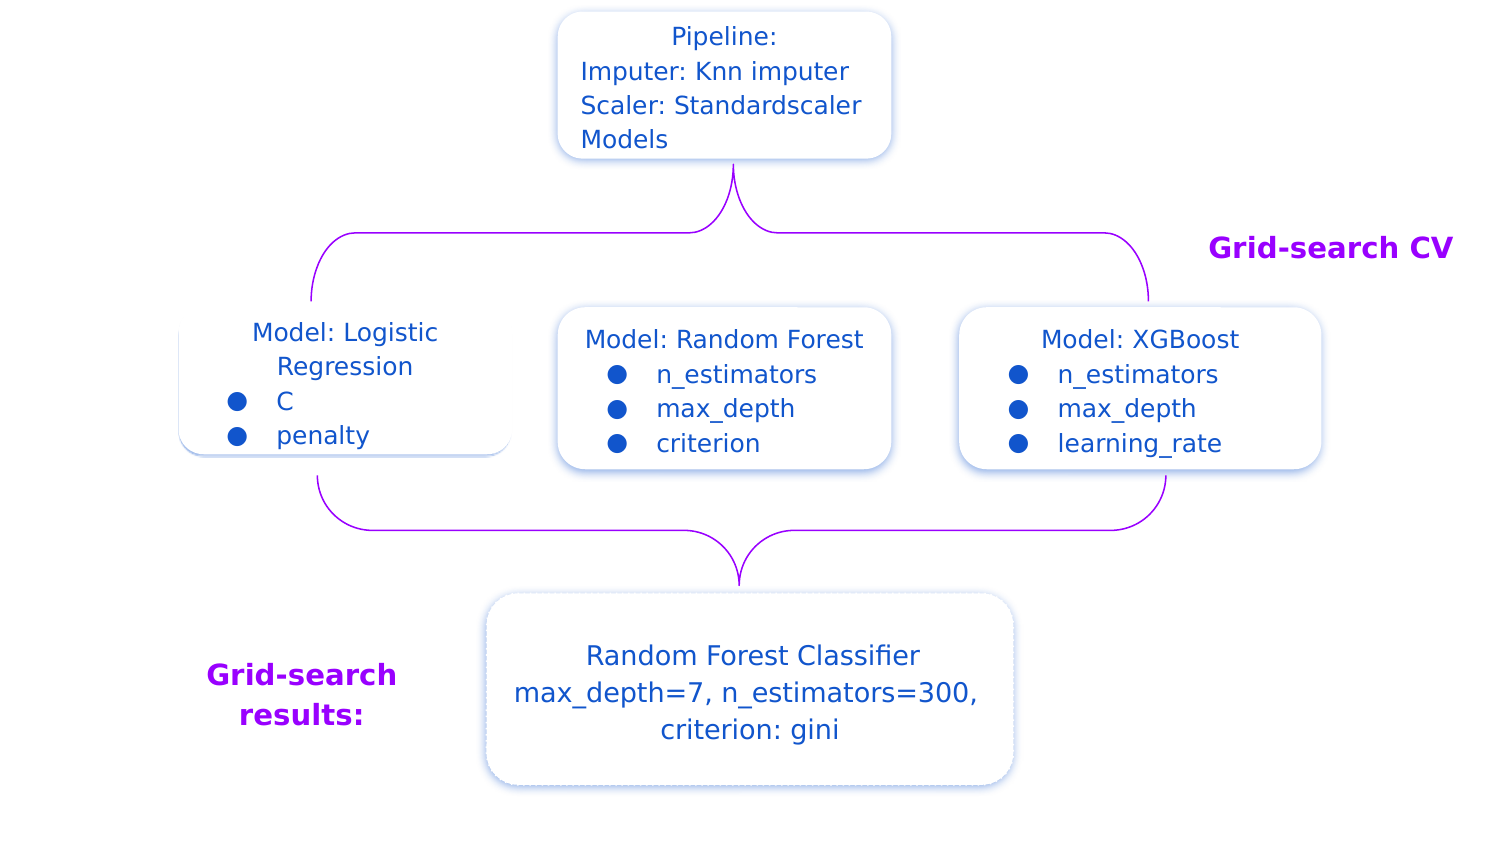

Pipeline:
Imputer: Knn imputer
Scaler: Standardscaler
Models

Grid-search CV
Model: Logistic Regression
C
penalty
Model: Random Forest
n_estimators
max_depth
criterion
Model: XGBoost
n_estimators
max_depth
learning_rate
Random Forest Classifier
max_depth=7, n_estimators=300,
criterion: gini
Grid-search results: